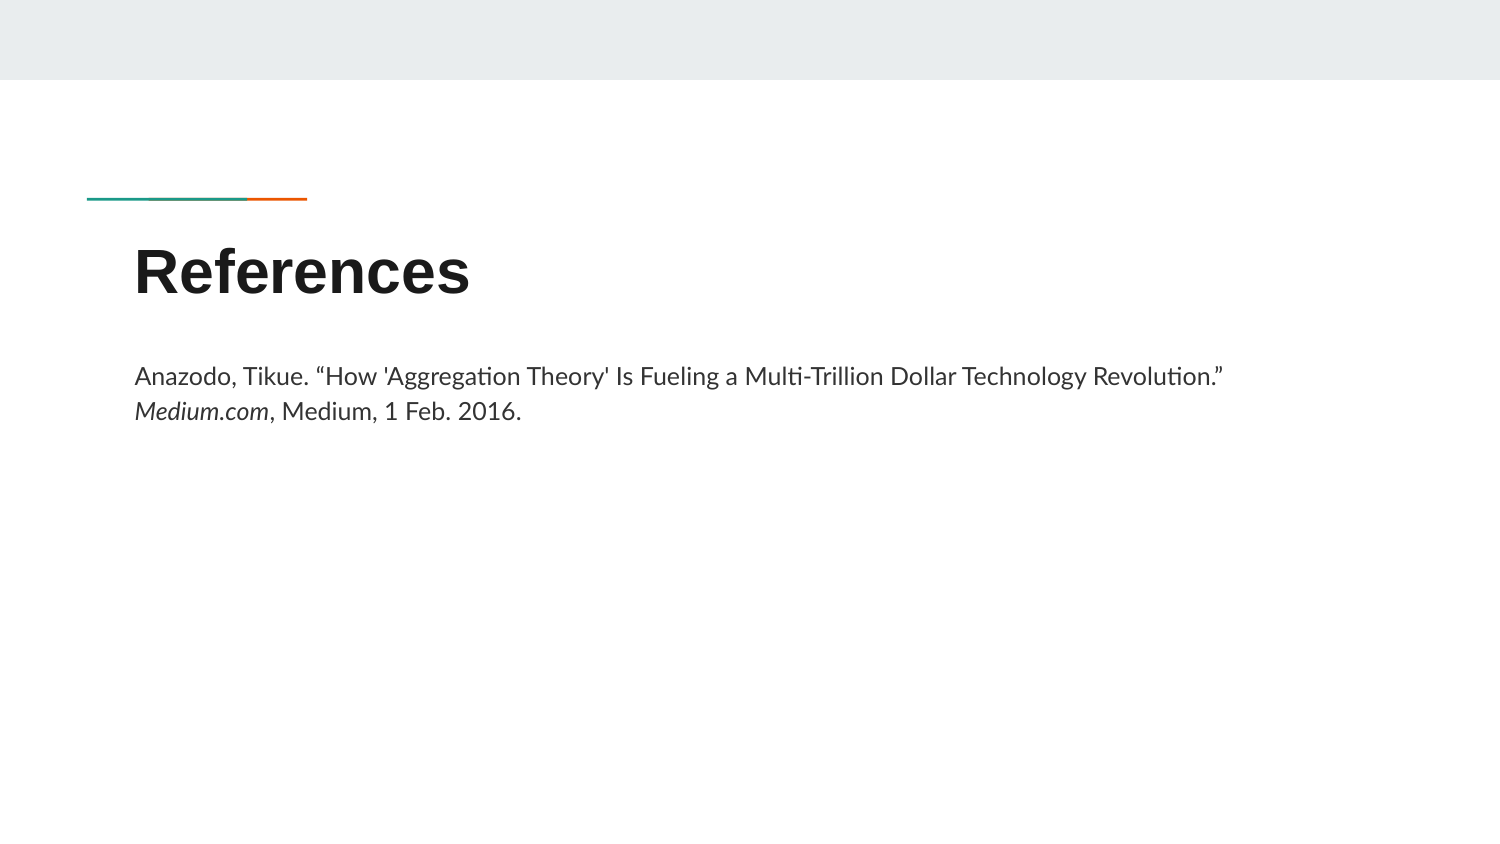

# References
Anazodo, Tikue. “How 'Aggregation Theory' Is Fueling a Multi-Trillion Dollar Technology Revolution.” Medium.com, Medium, 1 Feb. 2016.